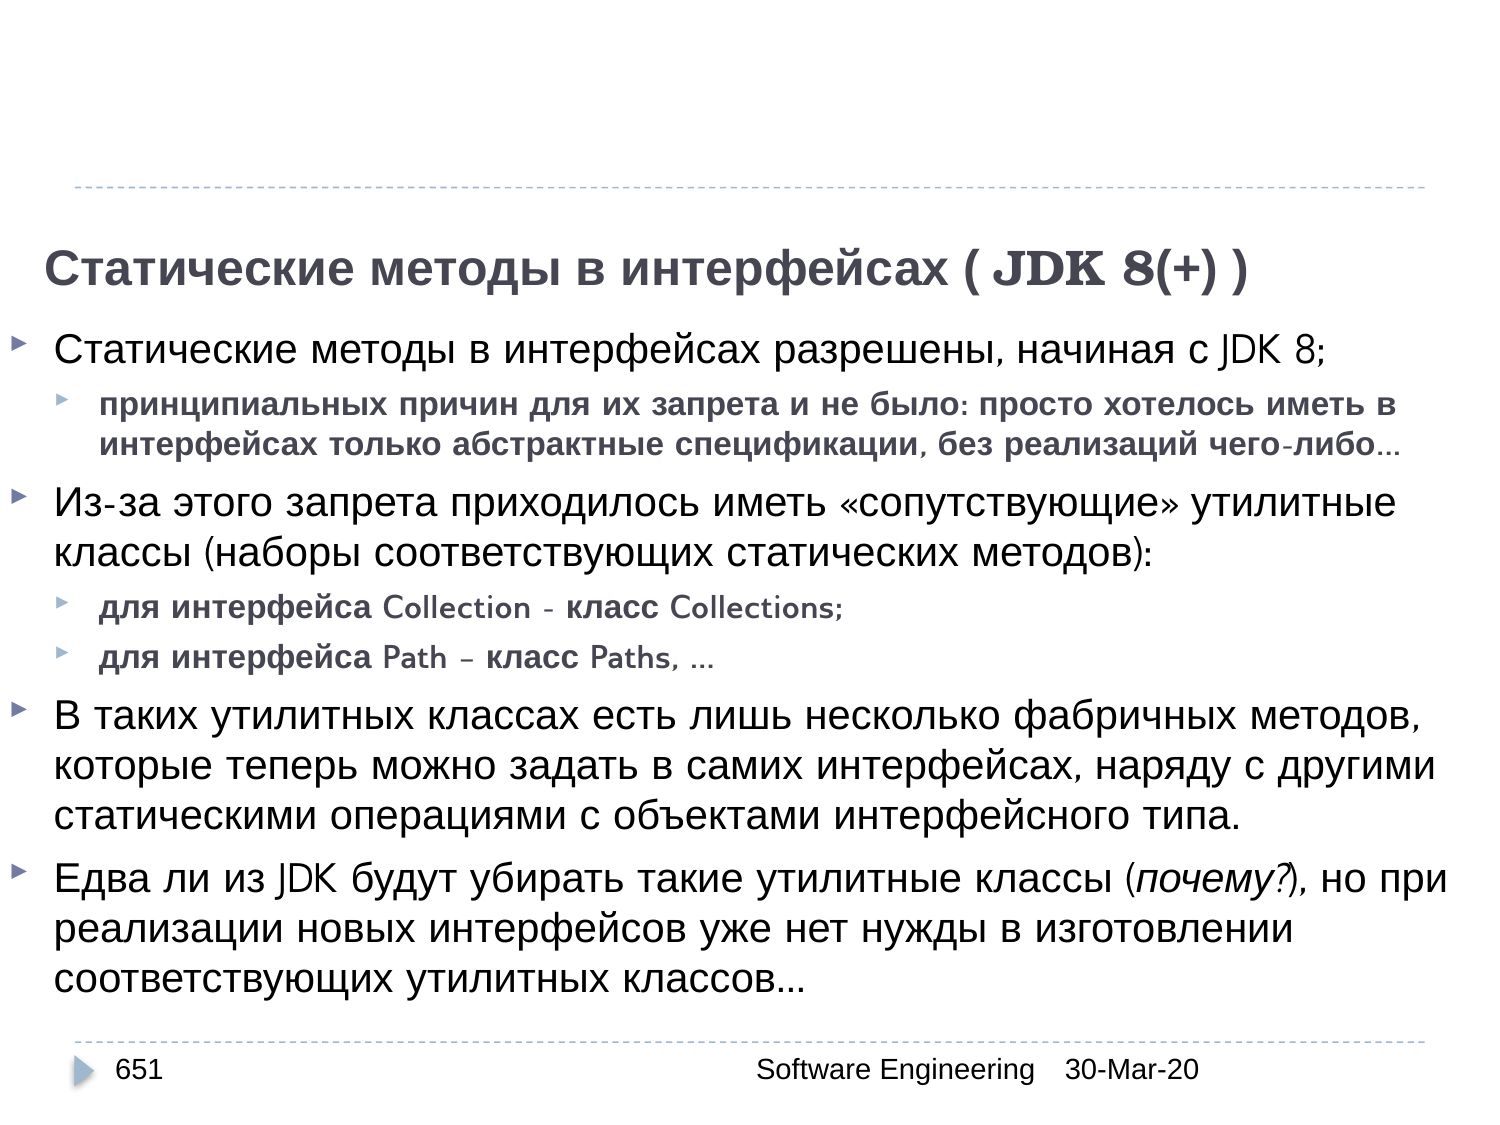

# Статические методы в интерфейсах ( JDK 8(+) )
Статические методы в интерфейсах разрешены, начиная с JDK 8;
принципиальных причин для их запрета и не было: просто хотелось иметь в интерфейсах только абстрактные спецификации, без реализаций чего-либо...
Из-за этого запрета приходилось иметь «сопутствующие» утилитные классы (наборы соответствующих статических методов):
для интерфейса Collection - класс Collections;
для интерфейса Path – класс Paths, …
В таких утилитных классах есть лишь несколько фабричных методов, которые теперь можно задать в самих интерфейсах, наряду с другими статическими операциями с объектами интерфейсного типа.
Едва ли из JDK будут убирать такие утилитные классы (почему?), но при реализации новых интерфейсов уже нет нужды в изготовлении соответствующих утилитных классов...

651
Software Engineering
30-Mar-20